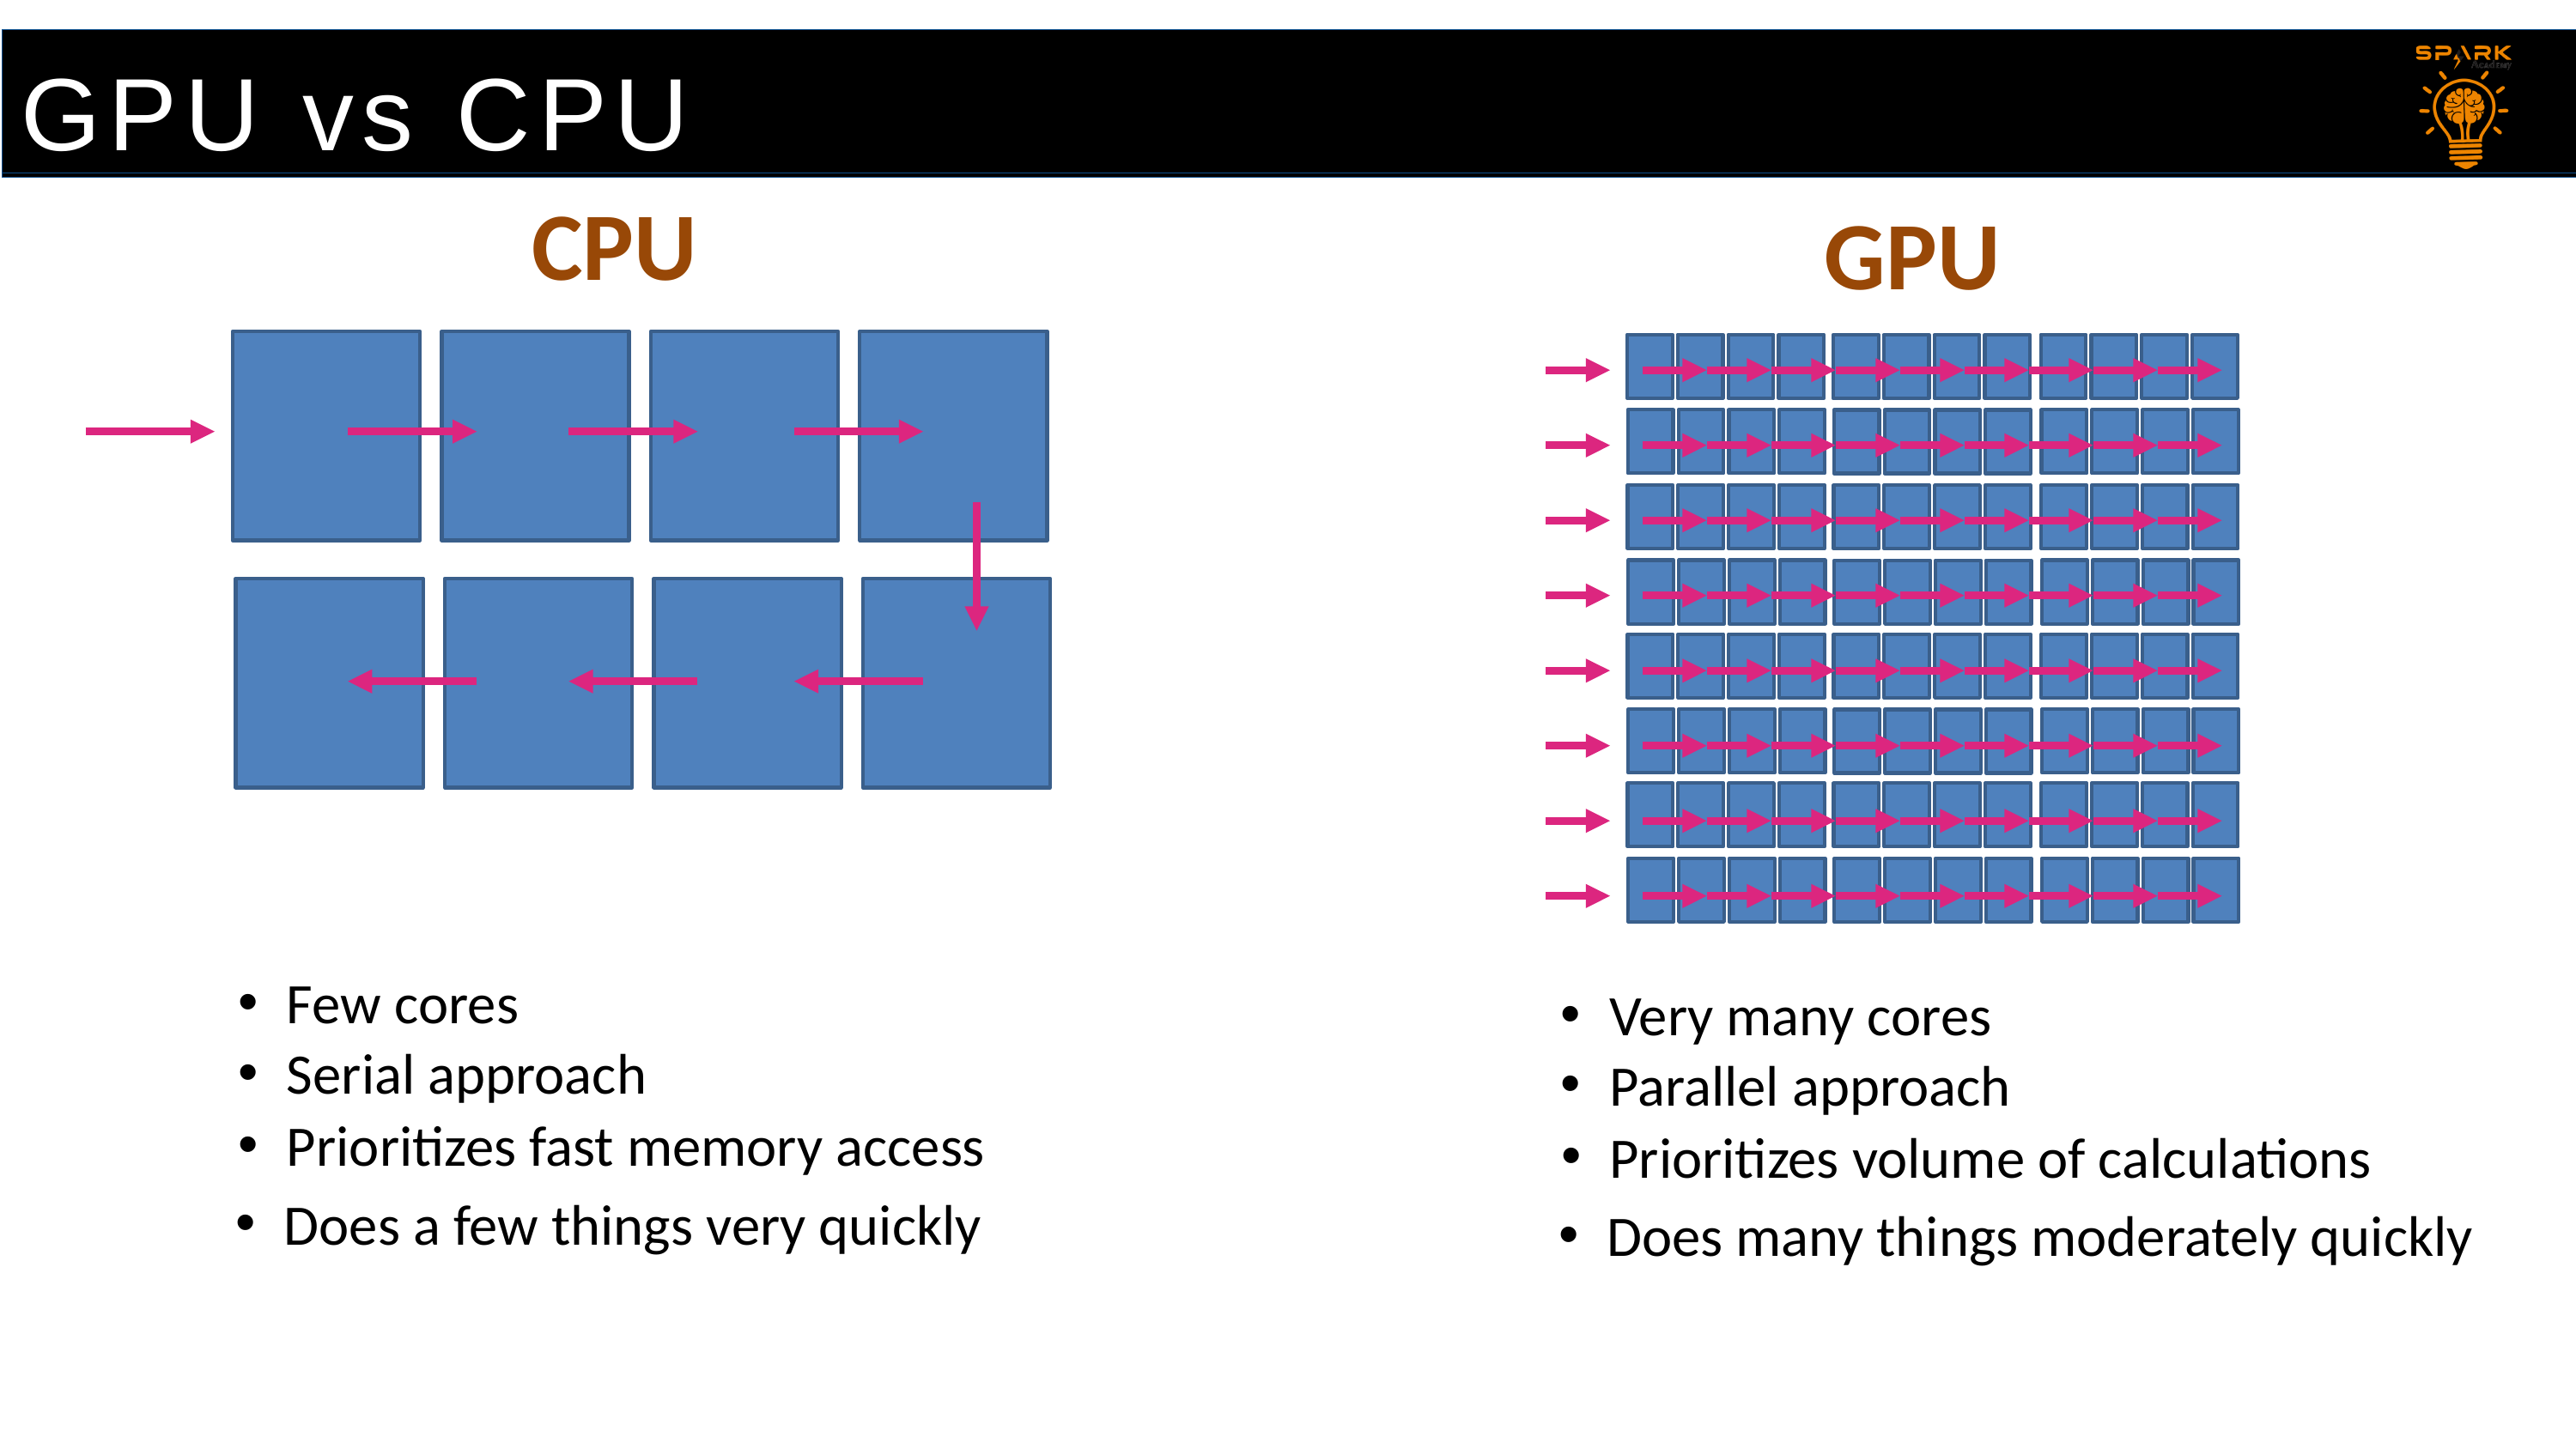

GPU vs CPU

CPU
GPU

Few cores
Very many cores
Serial approach
Parallel approach
Prioritizes fast memory access
Prioritizes volume of calculations
Does a few things very quickly
Does many things moderately quickly